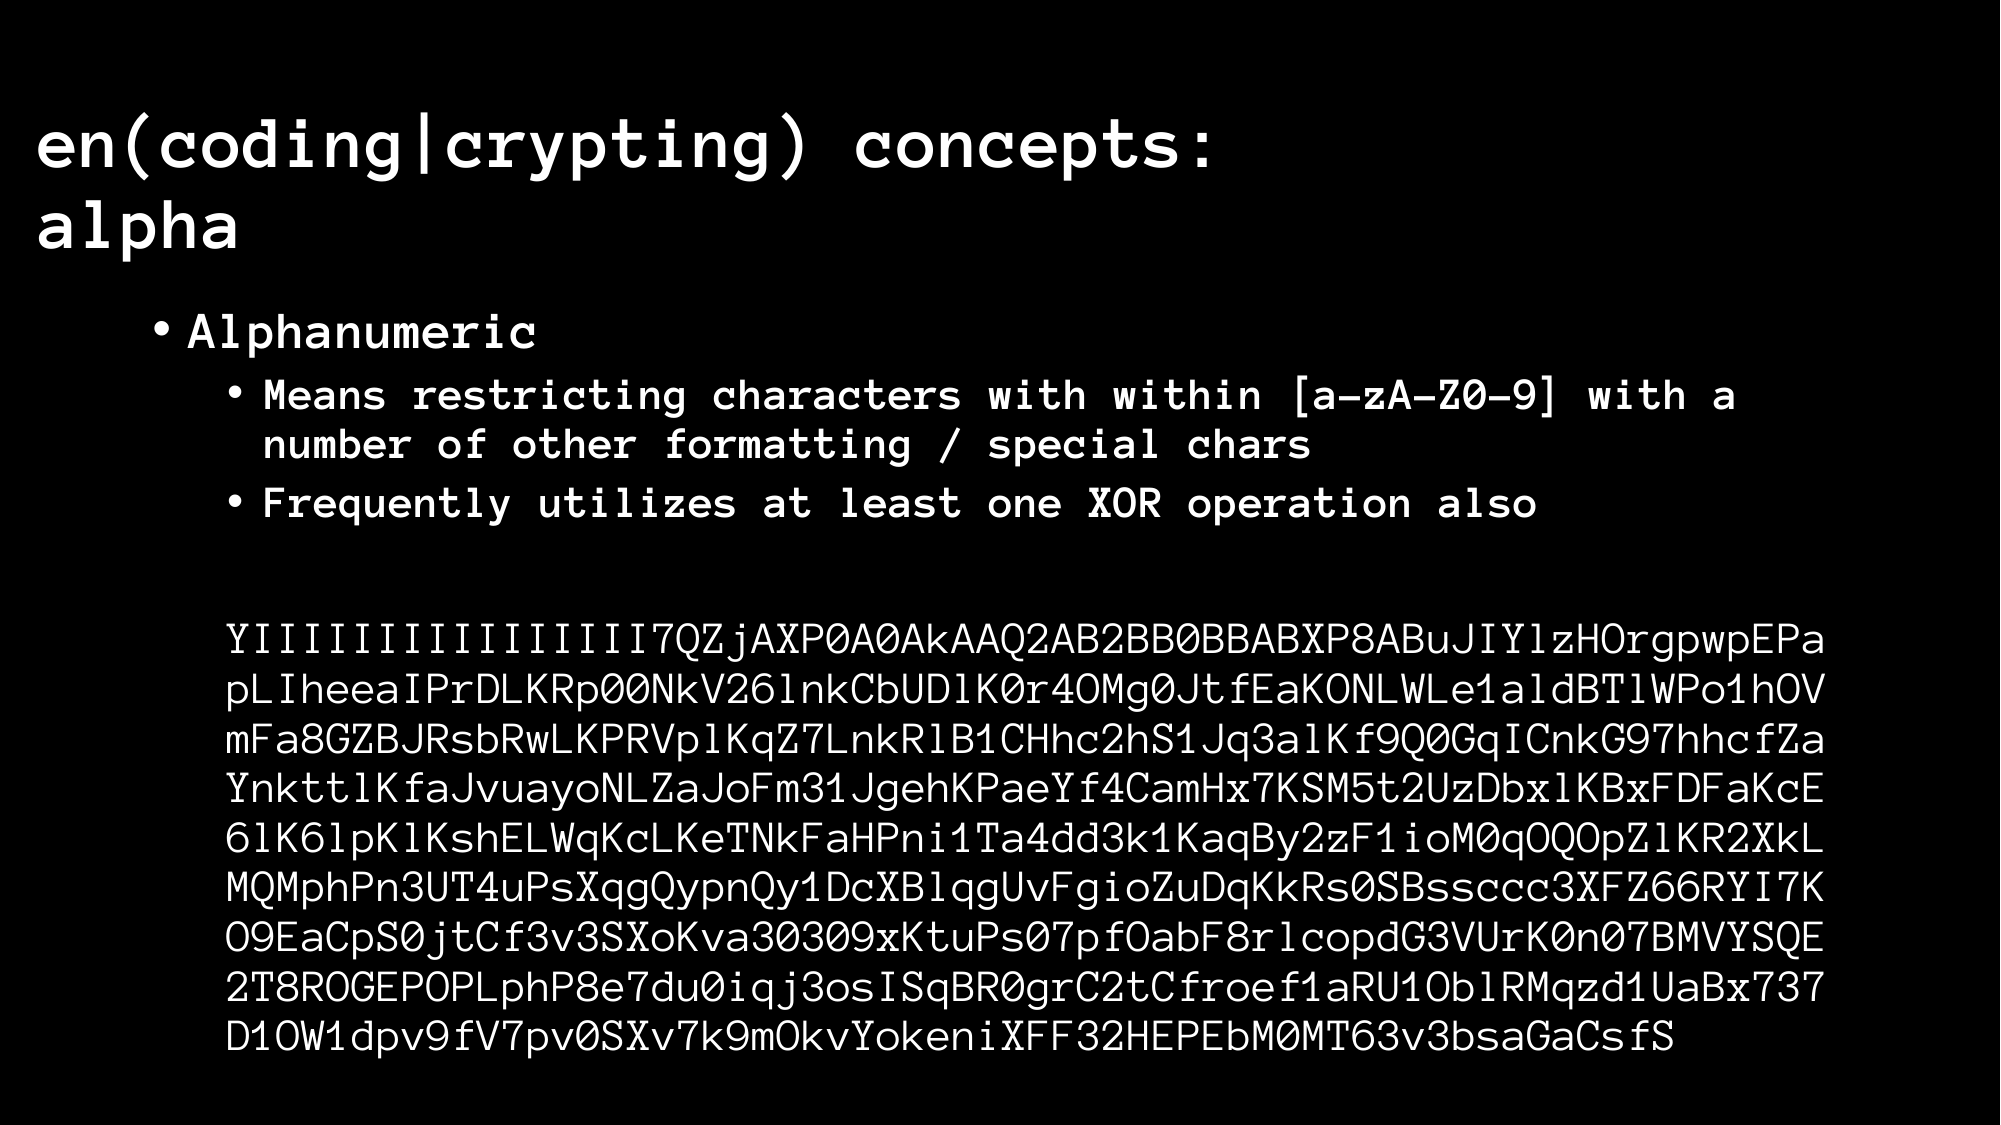

# en(coding|crypting) concepts: alpha
Alphanumeric
Means restricting characters with within [a-zA-Z0-9] with a number of other formatting / special chars
Frequently utilizes at least one XOR operation also

YIIIIIIIIIIIIIIII7QZjAXP0A0AkAAQ2AB2BB0BBABXP8ABuJIYlzHOrgpwpEPapLIheeaIPrDLKRp00NkV26lnkCbUDlK0r4OMg0JtfEaKONLWLe1aldBTlWPo1hOVmFa8GZBJRsbRwLKPRVplKqZ7LnkRlB1CHhc2hS1Jq3alKf9Q0GqICnkG97hhcfZaYnkttlKfaJvuayoNLZaJoFm31JgehKPaeYf4CamHx7KSM5t2UzDbxlKBxFDFaKcE6lK6lpKlKshELWqKcLKeTNkFaHPni1Ta4dd3k1KaqBy2zF1ioM0qOQOpZlKR2XkLMQMphPn3UT4uPsXqgQypnQy1DcXBlqgUvFgioZuDqKkRs0SBssccc3XFZ66RYI7KO9EaCpS0jtCf3v3SXoKva30309xKtuPs07pfOabF8rlcopdG3VUrK0n07BMVYSQE2T8ROGEPOPLphP8e7du0iqj3osISqBR0grC2tCfroef1aRU1OblRMqzd1UaBx737D1OW1dpv9fV7pv0SXv7k9mOkvYokeniXFF32HEPEbM0MT63v3bsaGaCsfS